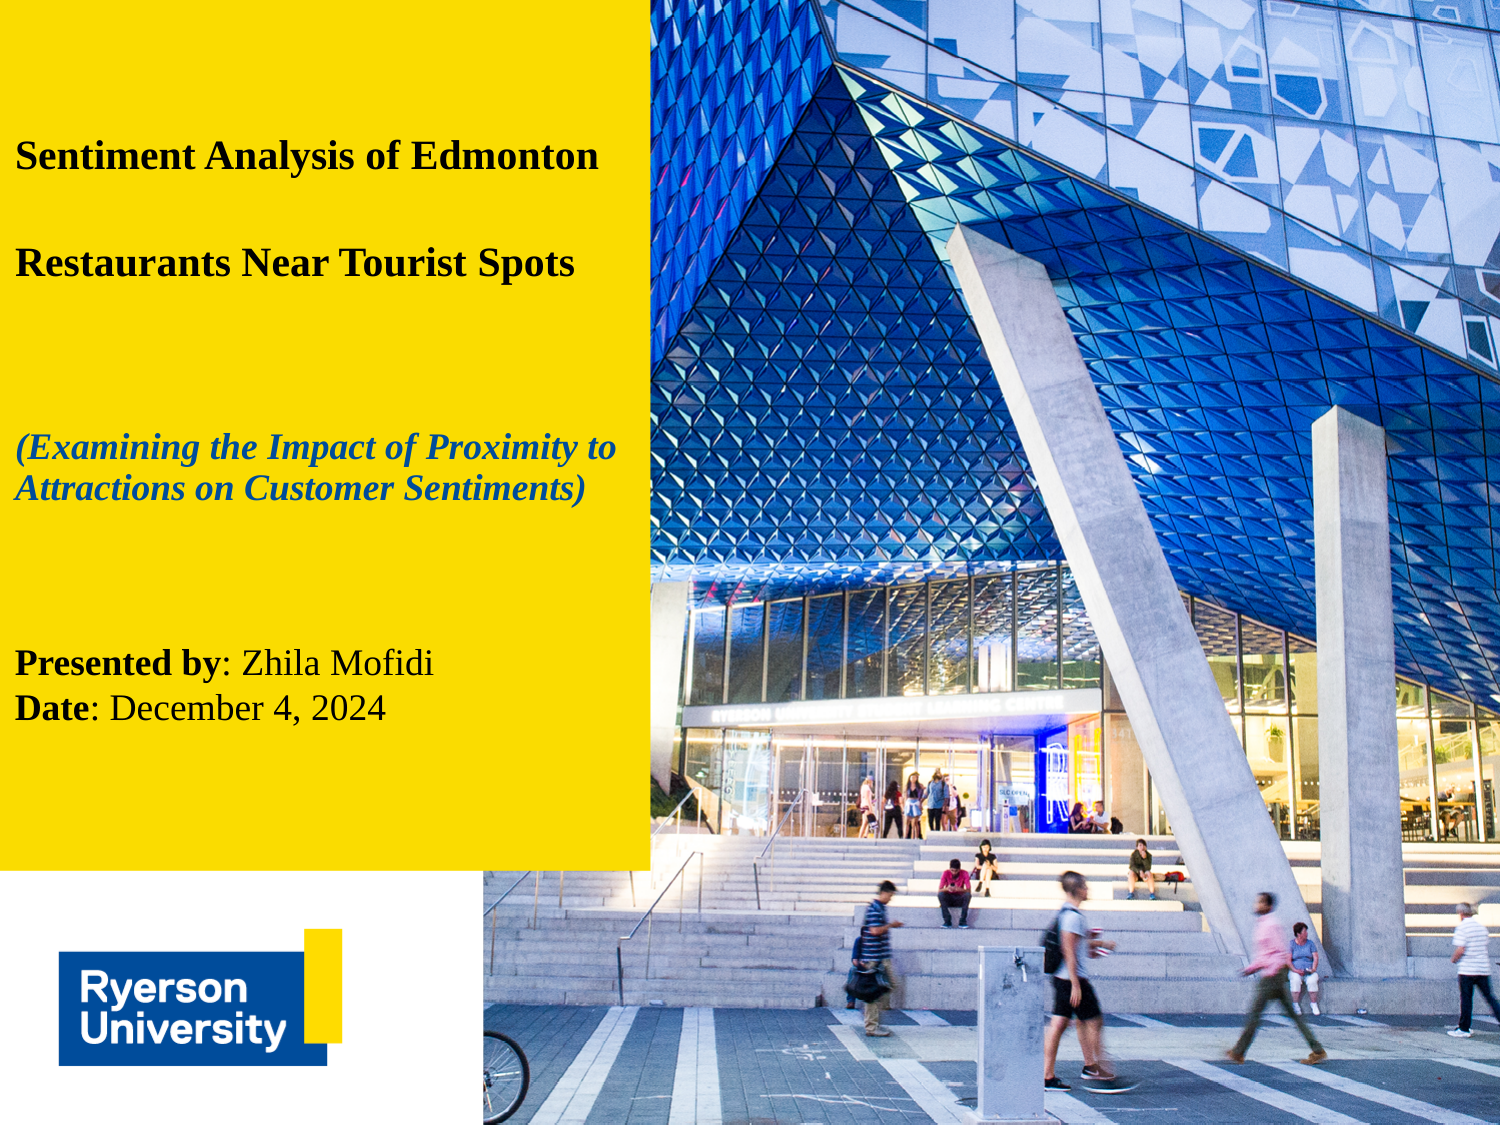

# Sentiment Analysis of Edmonton Restaurants Near Tourist Spots
(Examining the Impact of Proximity to Attractions on Customer Sentiments)
Presented by: Zhila Mofidi
Date: December 4, 2024